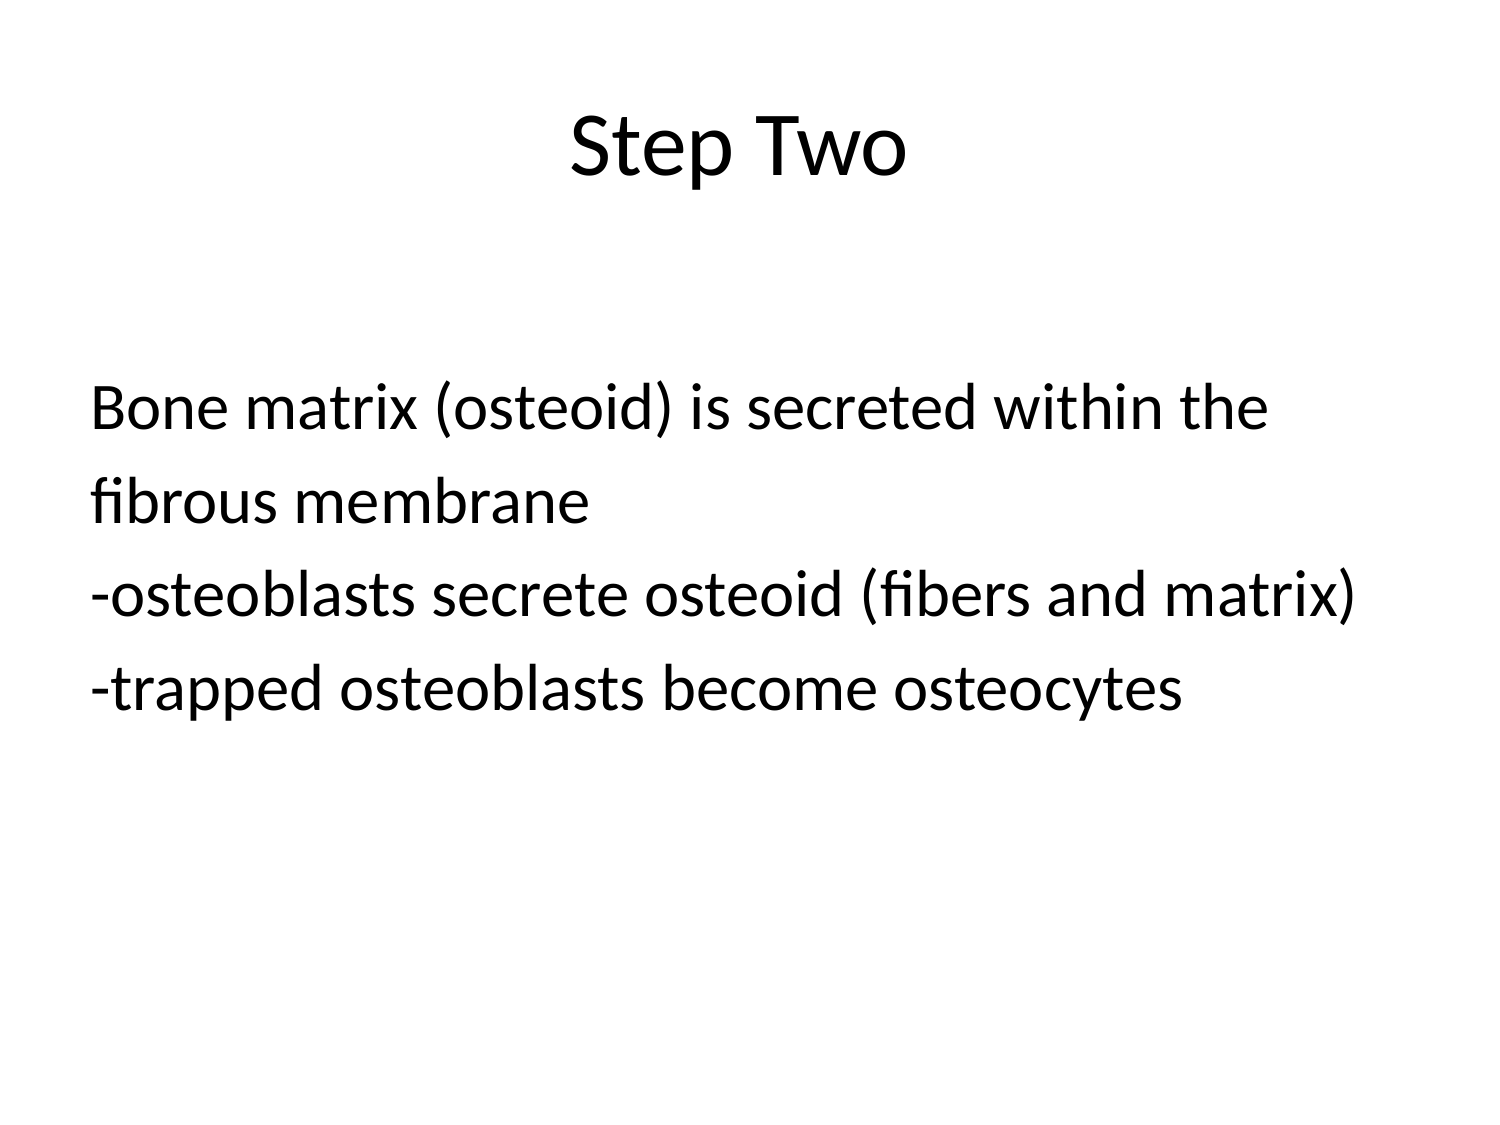

# Step Two

Bone matrix (osteoid) is secreted within the
fibrous membrane
-osteoblasts secrete osteoid (fibers and matrix)
-trapped osteoblasts become osteocytes